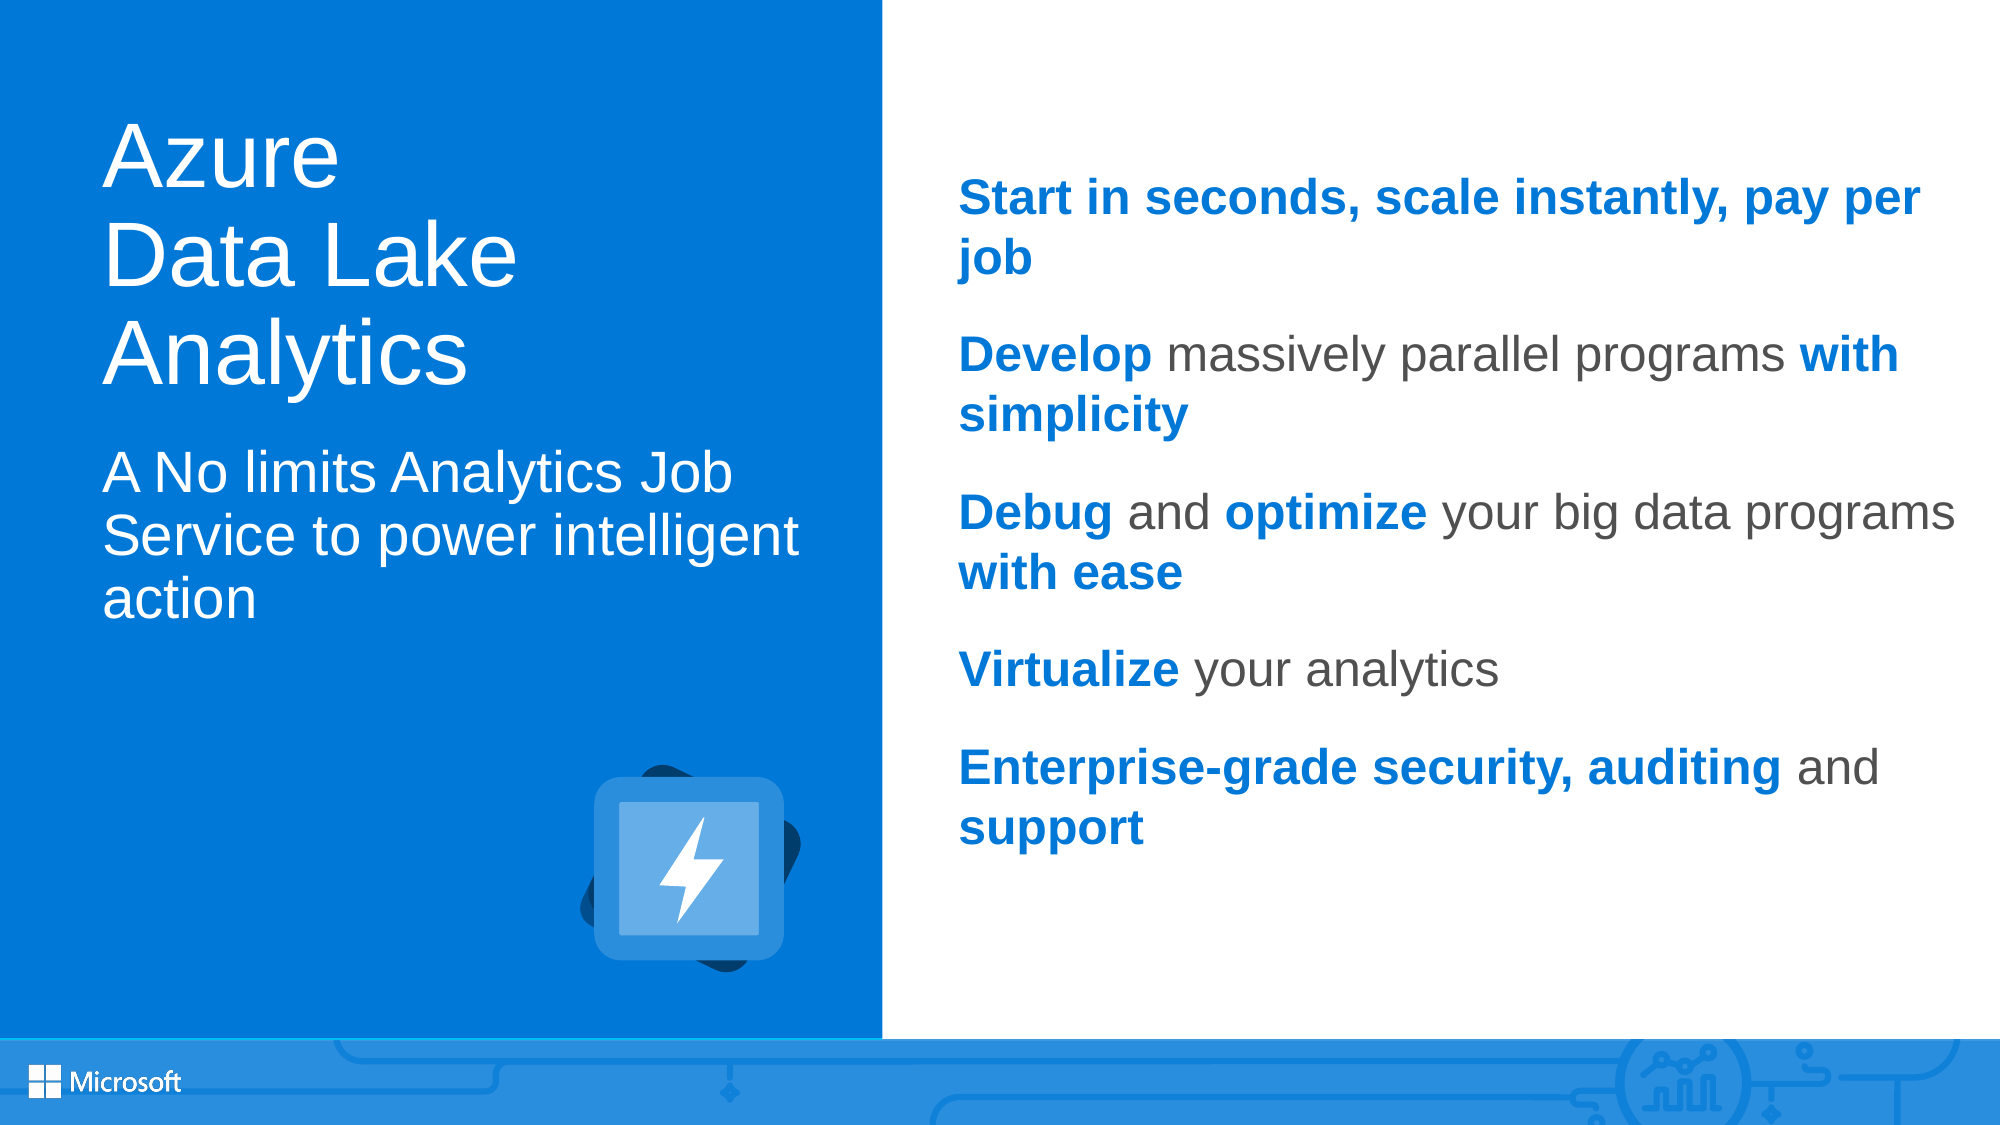

Azure
Data Lake Analytics
A No limits Analytics Job Service to power intelligent action
Start in seconds, scale instantly, pay per job
Develop massively parallel programs with simplicity
Debug and optimize your big data programs with ease
Virtualize your analytics
Enterprise-grade security, auditing and support